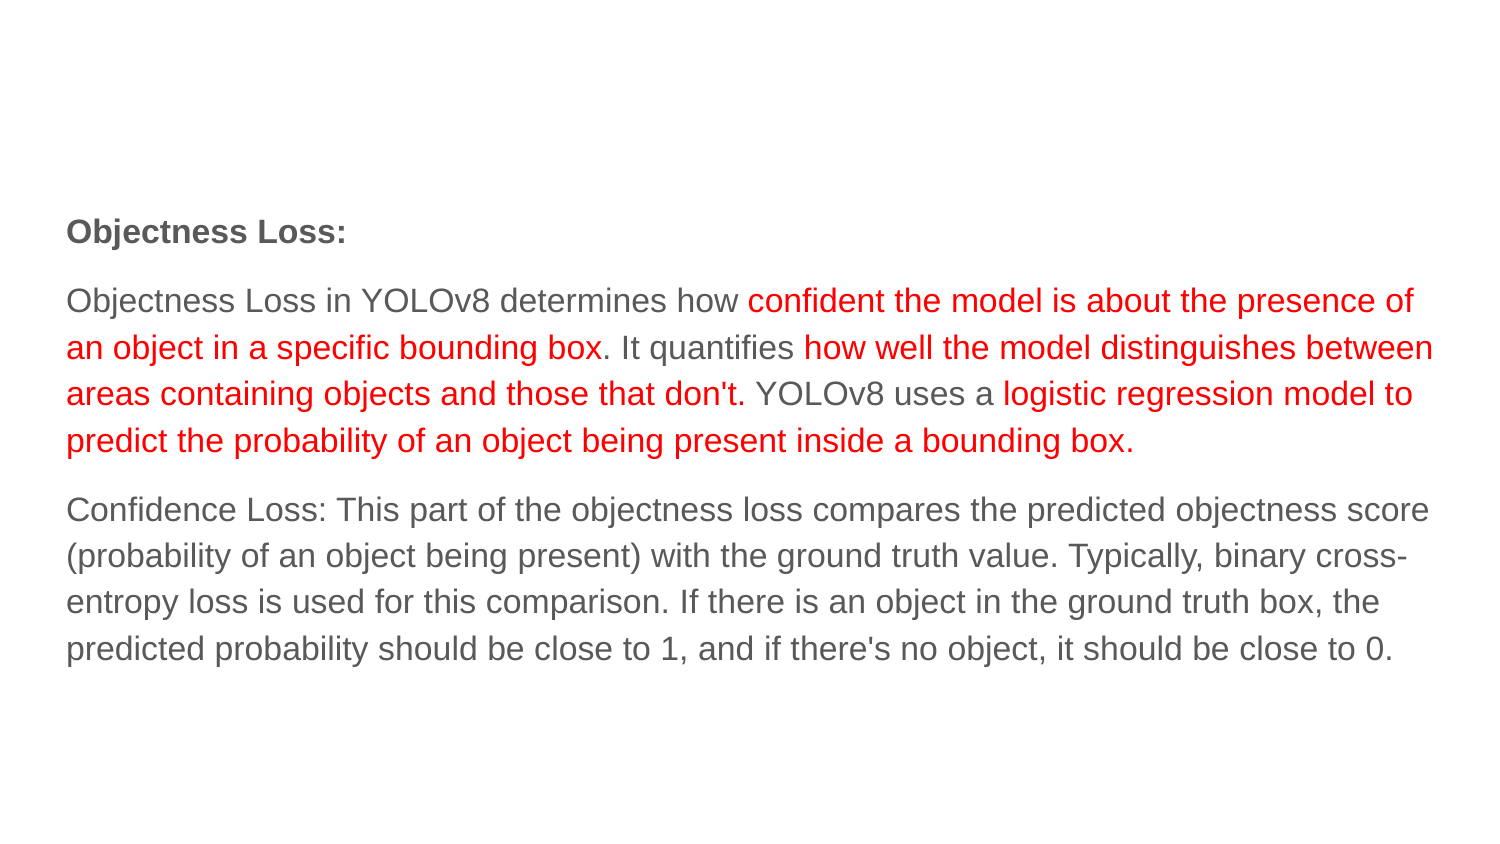

#
Objectness Loss:
Objectness Loss in YOLOv8 determines how confident the model is about the presence of an object in a specific bounding box. It quantifies how well the model distinguishes between areas containing objects and those that don't. YOLOv8 uses a logistic regression model to predict the probability of an object being present inside a bounding box.
Confidence Loss: This part of the objectness loss compares the predicted objectness score (probability of an object being present) with the ground truth value. Typically, binary cross-entropy loss is used for this comparison. If there is an object in the ground truth box, the predicted probability should be close to 1, and if there's no object, it should be close to 0.